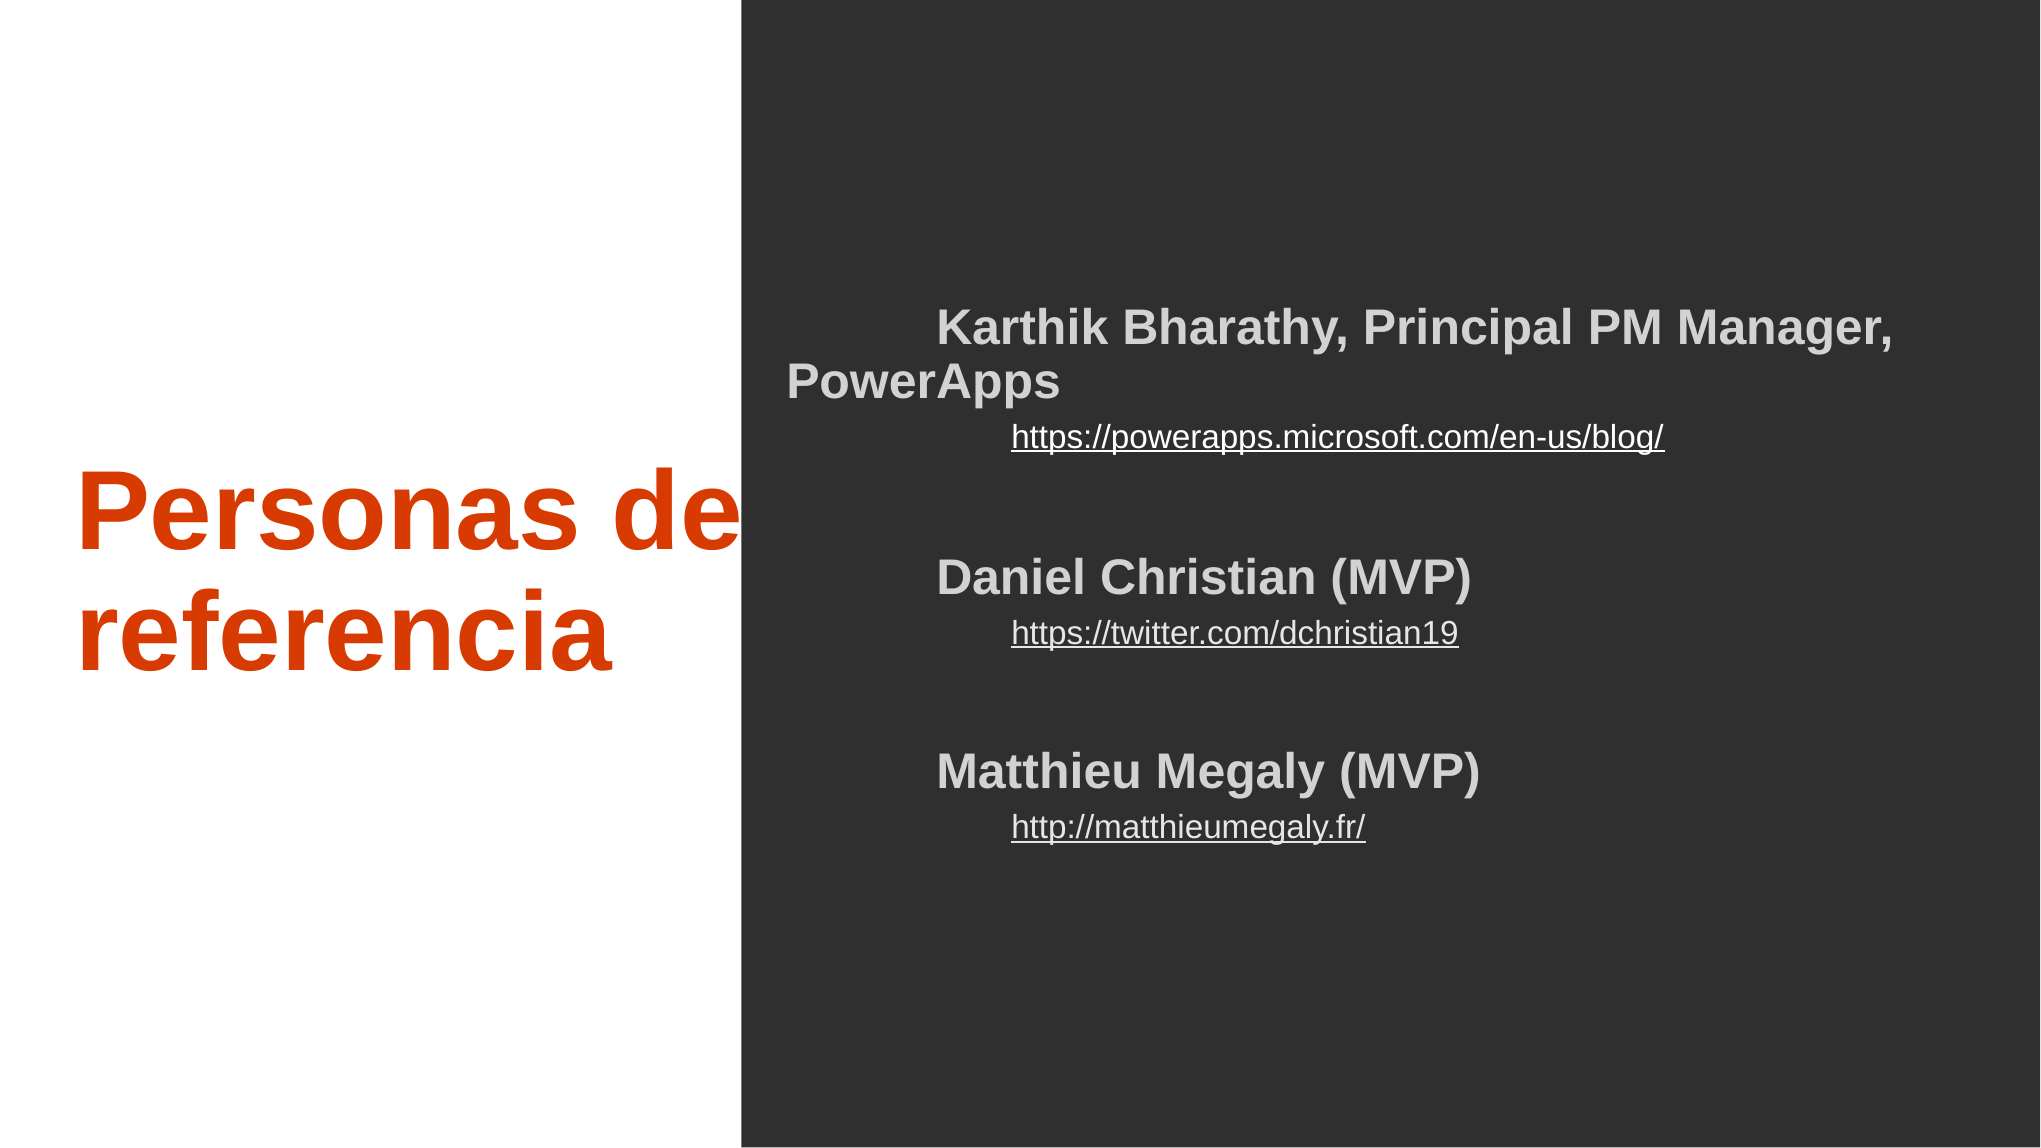

Karthik Bharathy, Principal PM Manager, 	PowerApps
	https://powerapps.microsoft.com/en-us/blog/

	Daniel Christian (MVP)
	https://twitter.com/dchristian19

	Matthieu Megaly (MVP)
	http://matthieumegaly.fr/

Personas de referencia